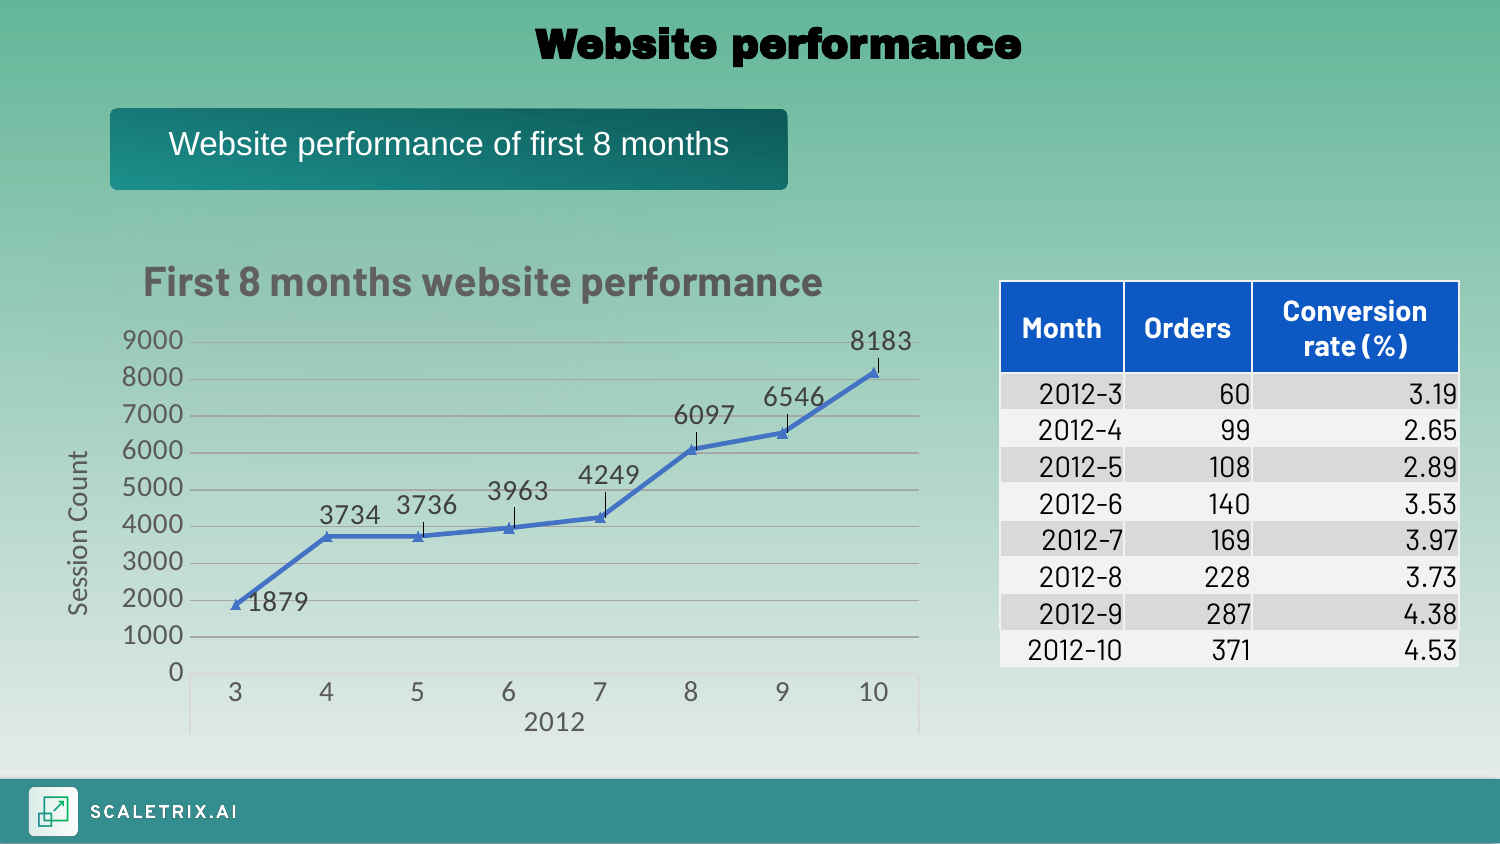

Website performance

Website performance of first 8 months

### Chart: First 8 months website performance

| Category | Total |
|---|---|
| 3 | 1879.0 |
| 4 | 3734.0 |
| 5 | 3736.0 |
| 6 | 3963.0 |
| 7 | 4249.0 |
| 8 | 6097.0 |
| 9 | 6546.0 |
| 10 | 8183.0 |
| Month | Orders | Conversion rate (%) |
| --- | --- | --- |
| 2012-3 | 60 | 3.19 |
| 2012-4 | 99 | 2.65 |
| 2012-5 | 108 | 2.89 |
| 2012-6 | 140 | 3.53 |
| 2012-7 | 169 | 3.97 |
| 2012-8 | 228 | 3.73 |
| 2012-9 | 287 | 4.38 |
| 2012-10 | 371 | 4.53 |